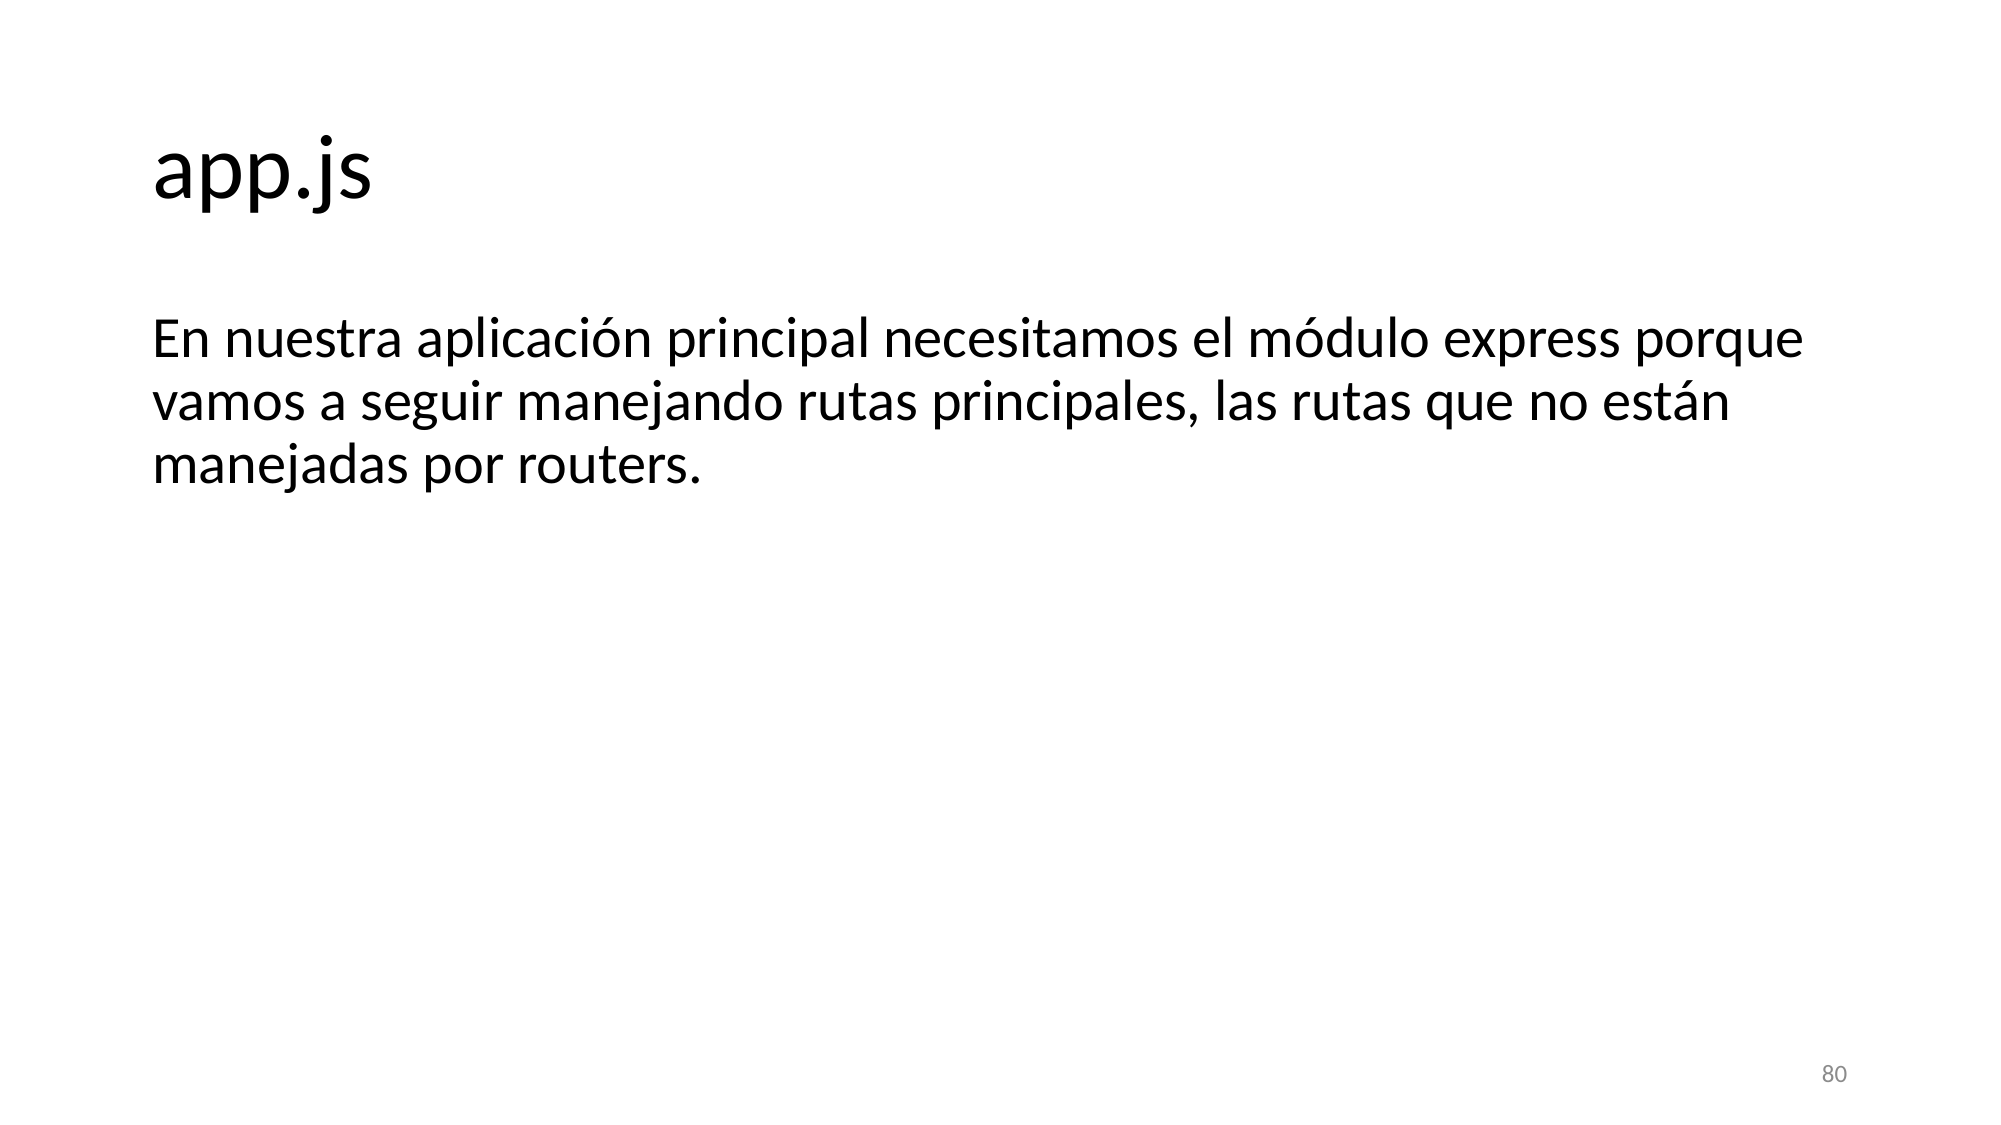

# app.js
En nuestra aplicación principal necesitamos el módulo express porque vamos a seguir manejando rutas principales, las rutas que no están manejadas por routers.

80